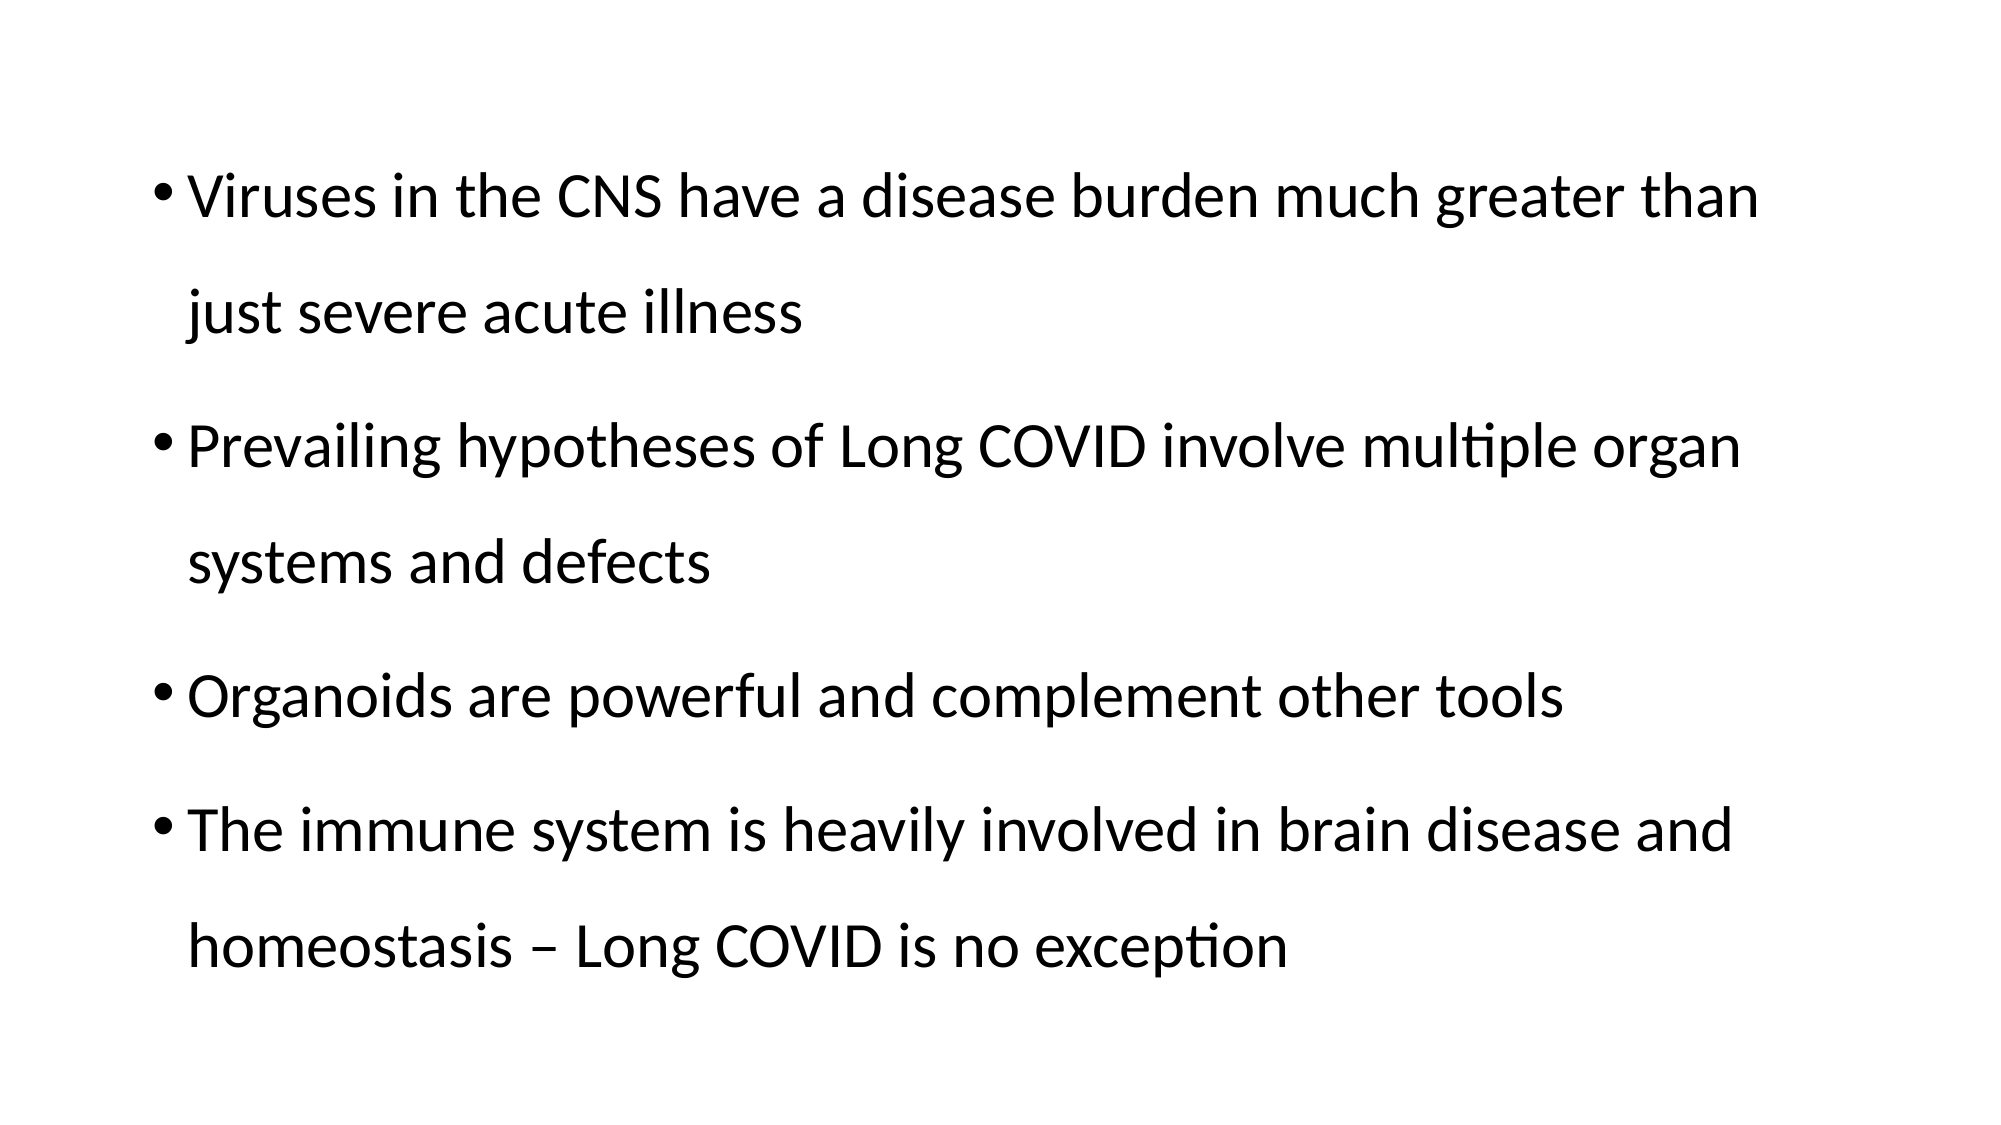

Viruses in the CNS have a disease burden much greater than just severe acute illness
Prevailing hypotheses of Long COVID involve multiple organ systems and defects
Organoids are powerful and complement other tools
The immune system is heavily involved in brain disease and homeostasis – Long COVID is no exception